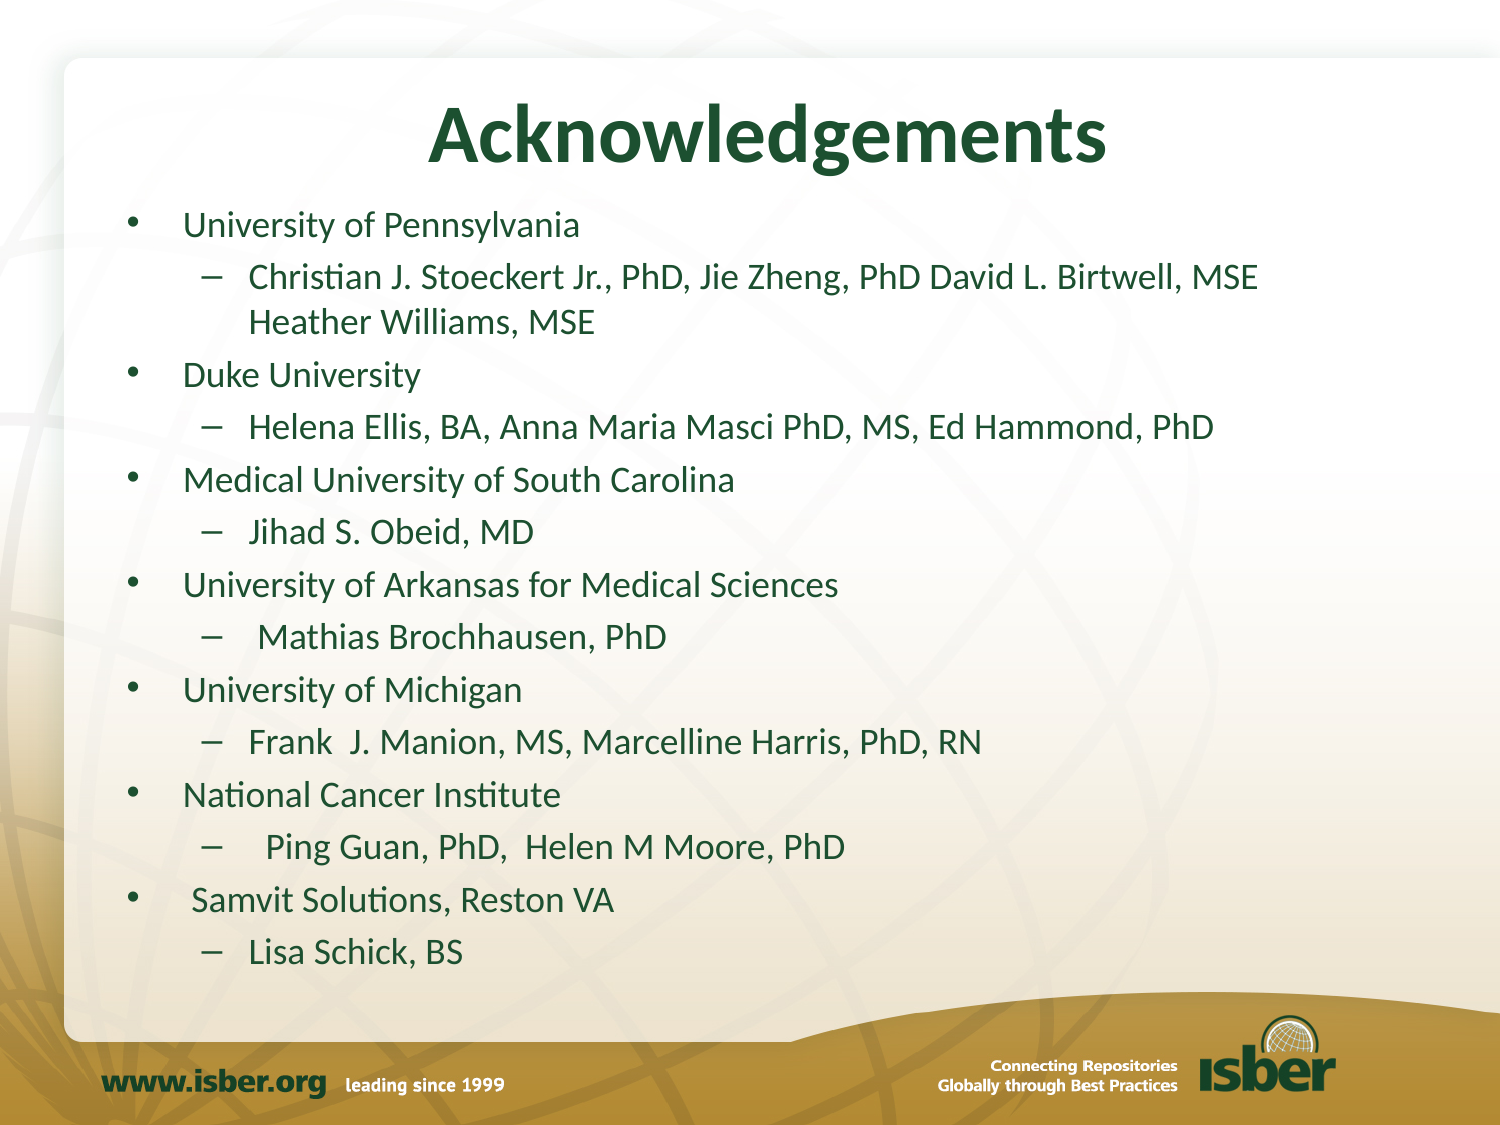

# Acknowledgements
University of Pennsylvania
Christian J. Stoeckert Jr., PhD, Jie Zheng, PhD David L. Birtwell, MSE Heather Williams, MSE
Duke University
Helena Ellis, BA, Anna Maria Masci PhD, MS, Ed Hammond, PhD
Medical University of South Carolina
Jihad S. Obeid, MD
University of Arkansas for Medical Sciences
 Mathias Brochhausen, PhD
University of Michigan
Frank  J. Manion, MS, Marcelline Harris, PhD, RN
National Cancer Institute
  Ping Guan, PhD,  Helen M Moore, PhD
 Samvit Solutions, Reston VA
Lisa Schick, BS